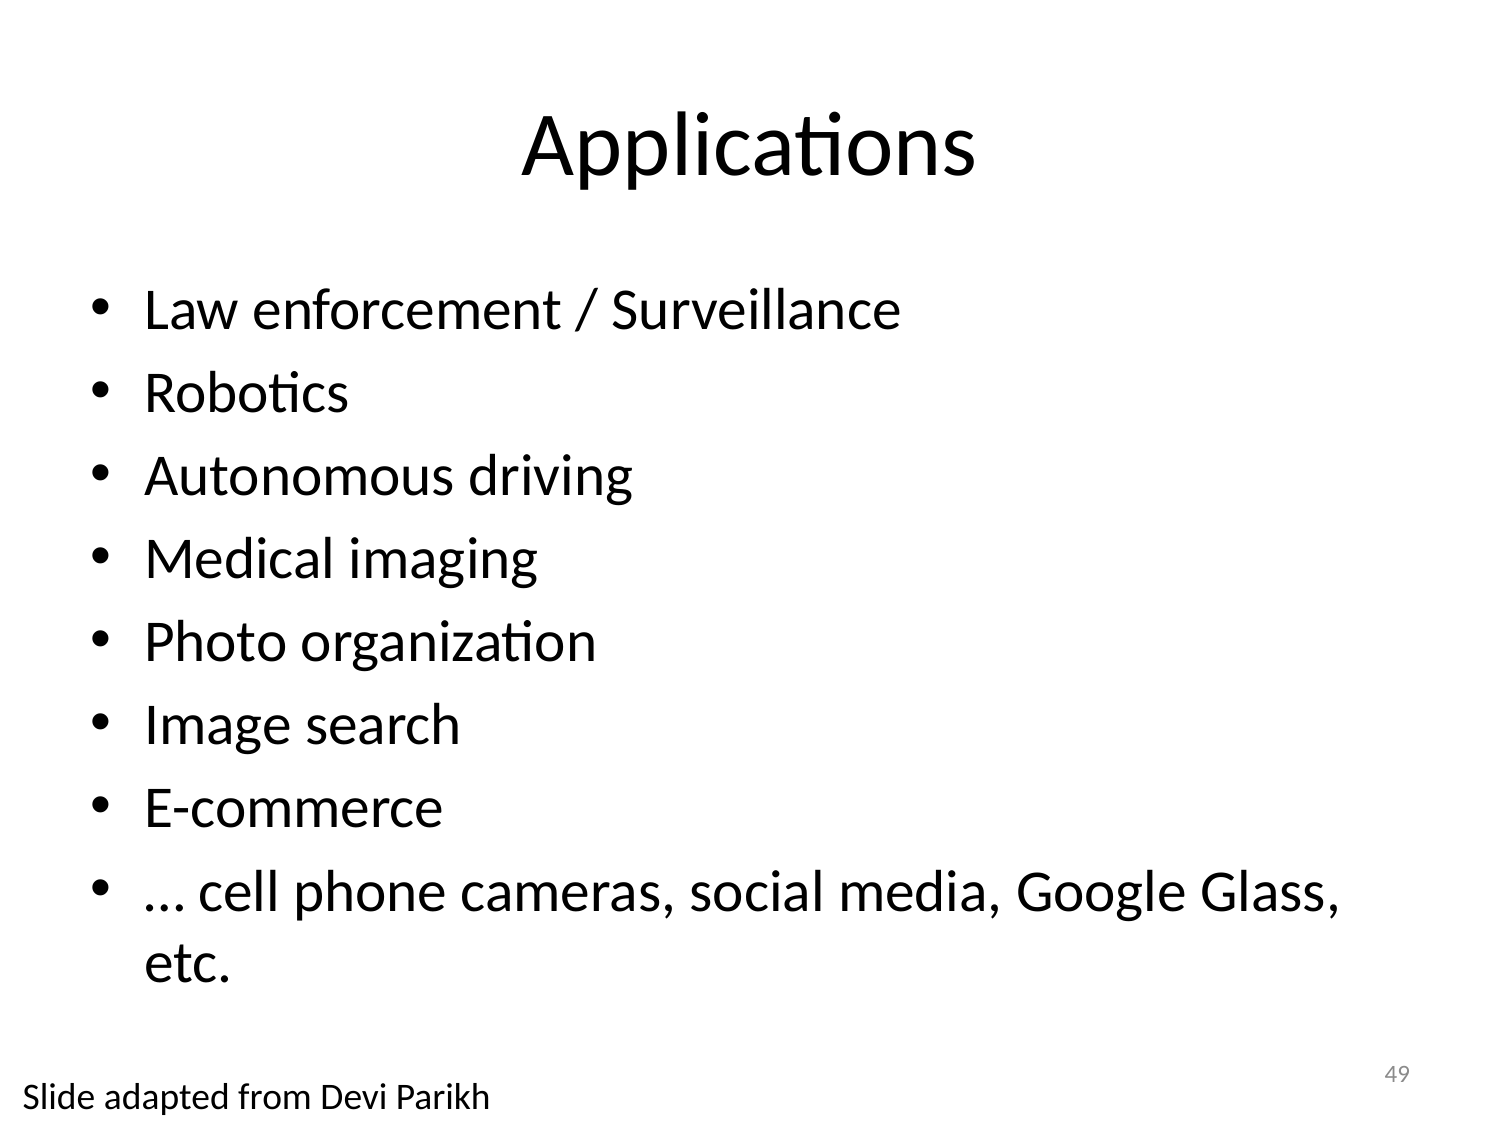

# Applications
Law enforcement / Surveillance
Robotics
Autonomous driving
Medical imaging
Photo organization
Image search
E-commerce
… cell phone cameras, social media, Google Glass, etc.
49
Slide adapted from Devi Parikh